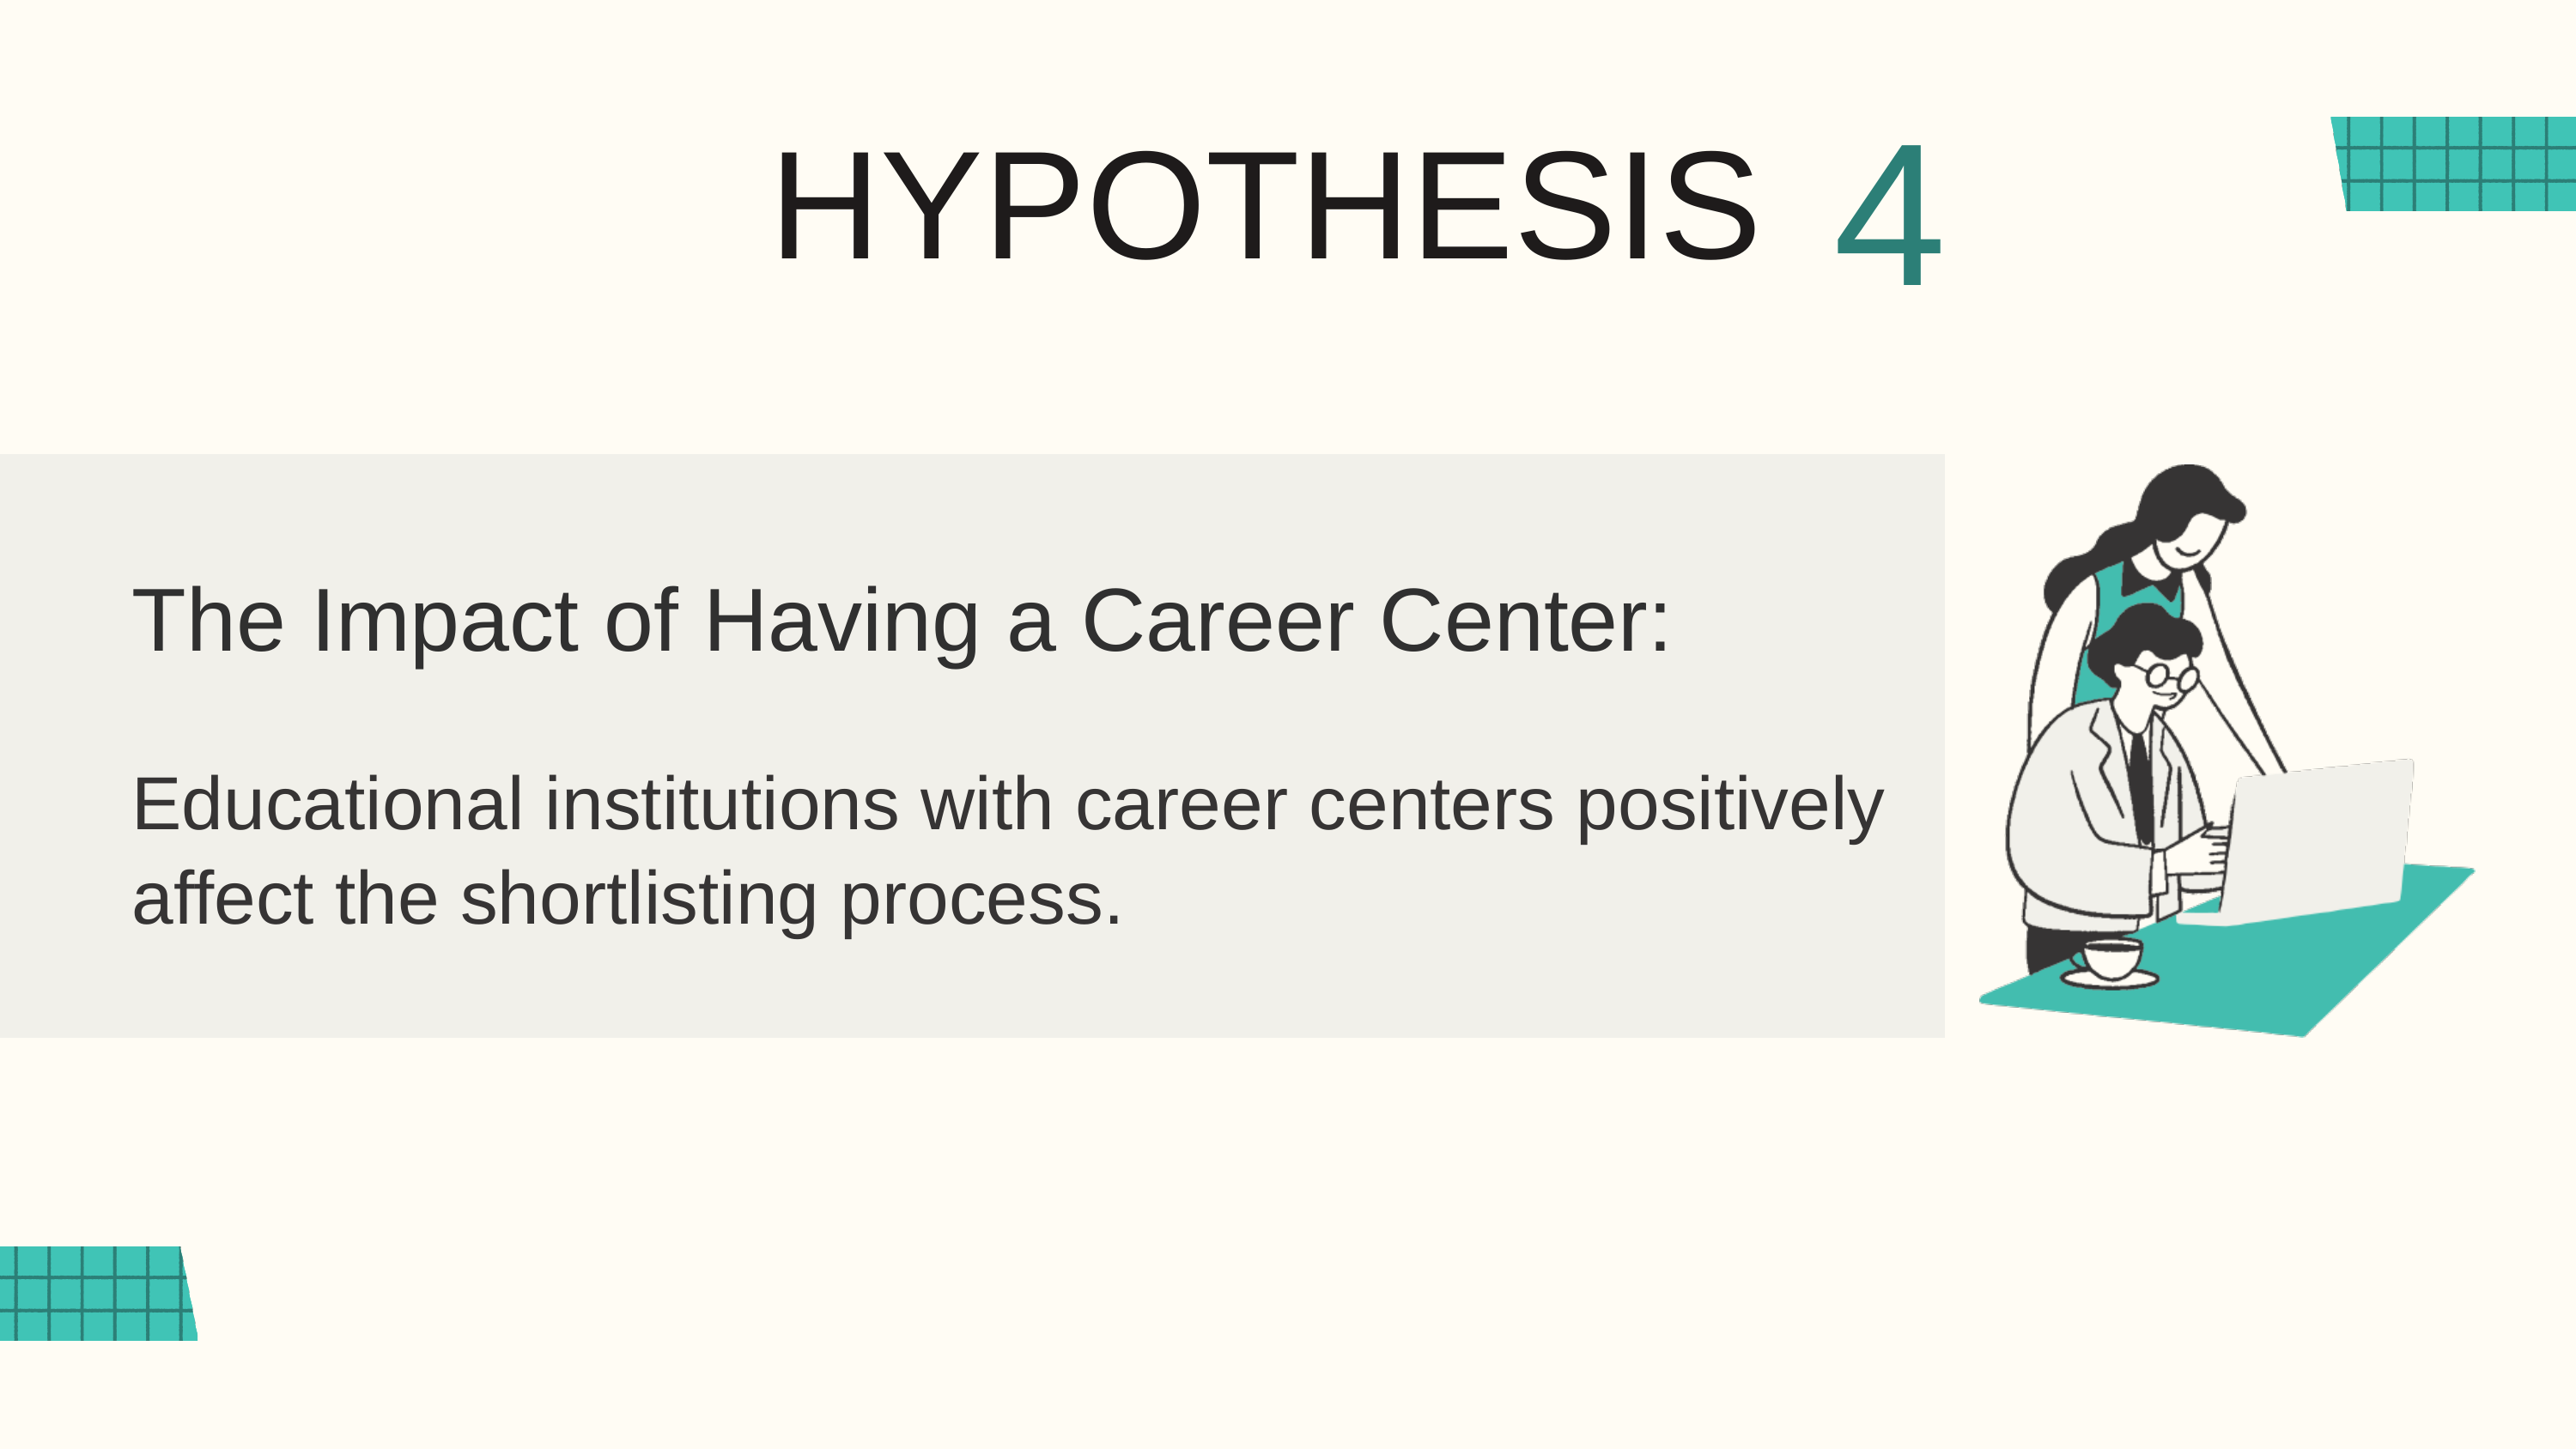

4

HYPOTHESIS

The Impact of Having a Career Center:
Educational institutions with career centers positively affect the shortlisting process.